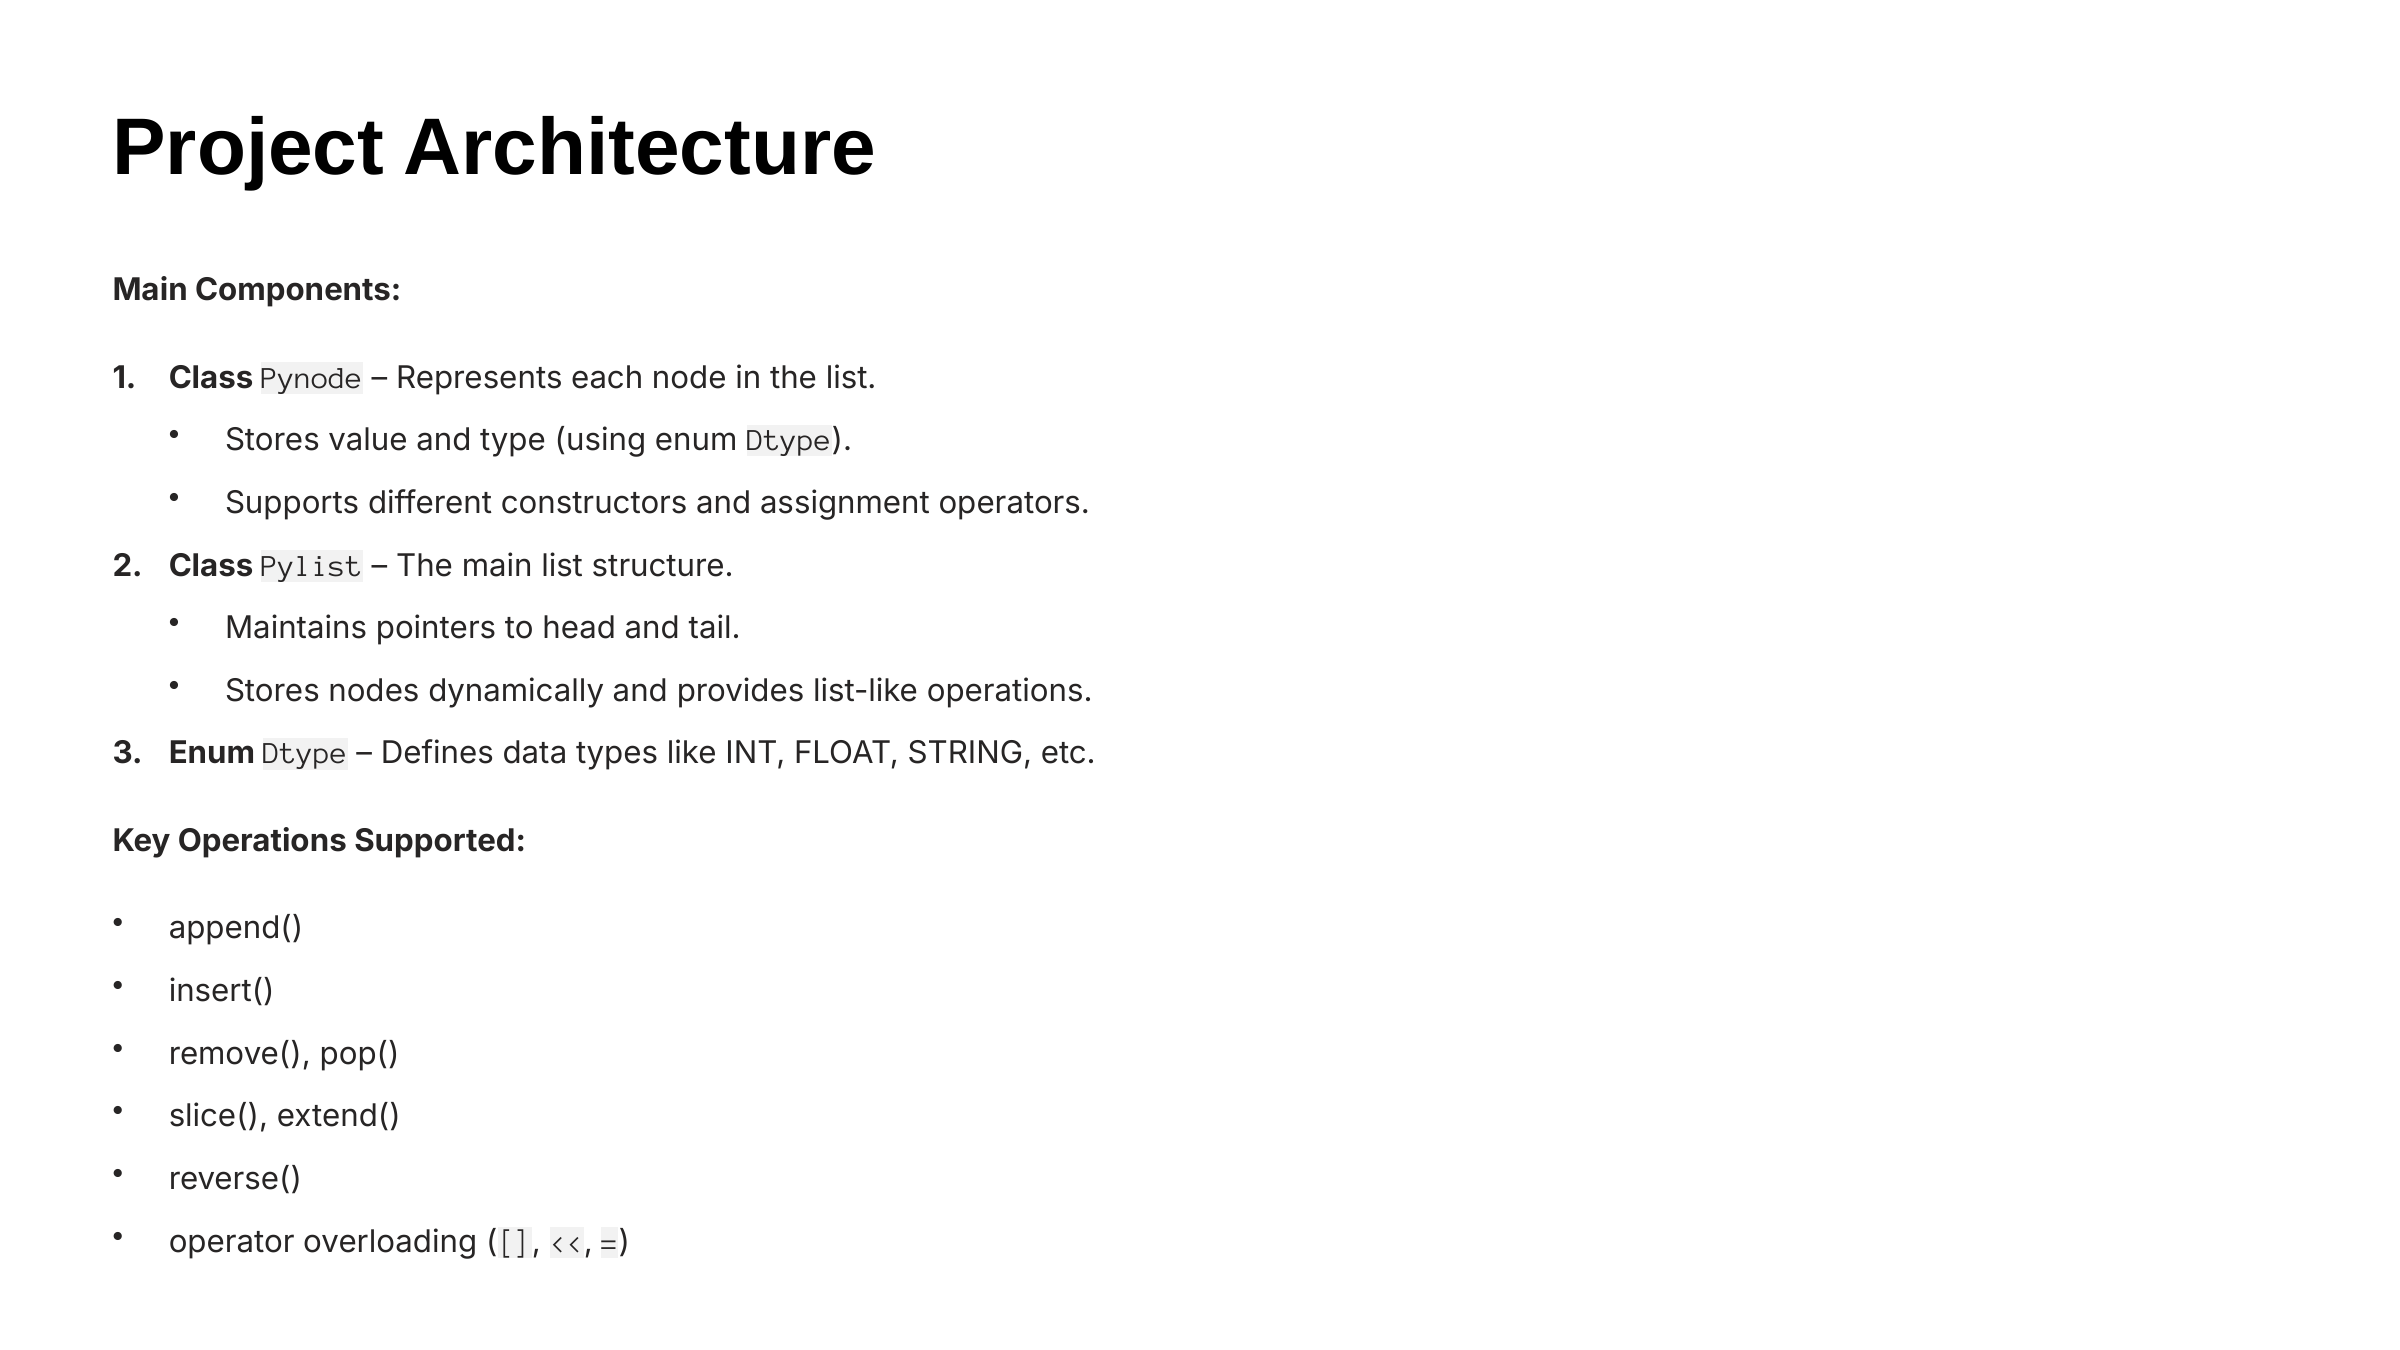

Project Architecture
Main Components:
Class Pynode – Represents each node in the list.
Stores value and type (using enum Dtype).
Supports different constructors and assignment operators.
Class Pylist – The main list structure.
Maintains pointers to head and tail.
Stores nodes dynamically and provides list-like operations.
Enum Dtype – Defines data types like INT, FLOAT, STRING, etc.
Key Operations Supported:
append()
insert()
remove(), pop()
slice(), extend()
reverse()
operator overloading ([], <<, =)